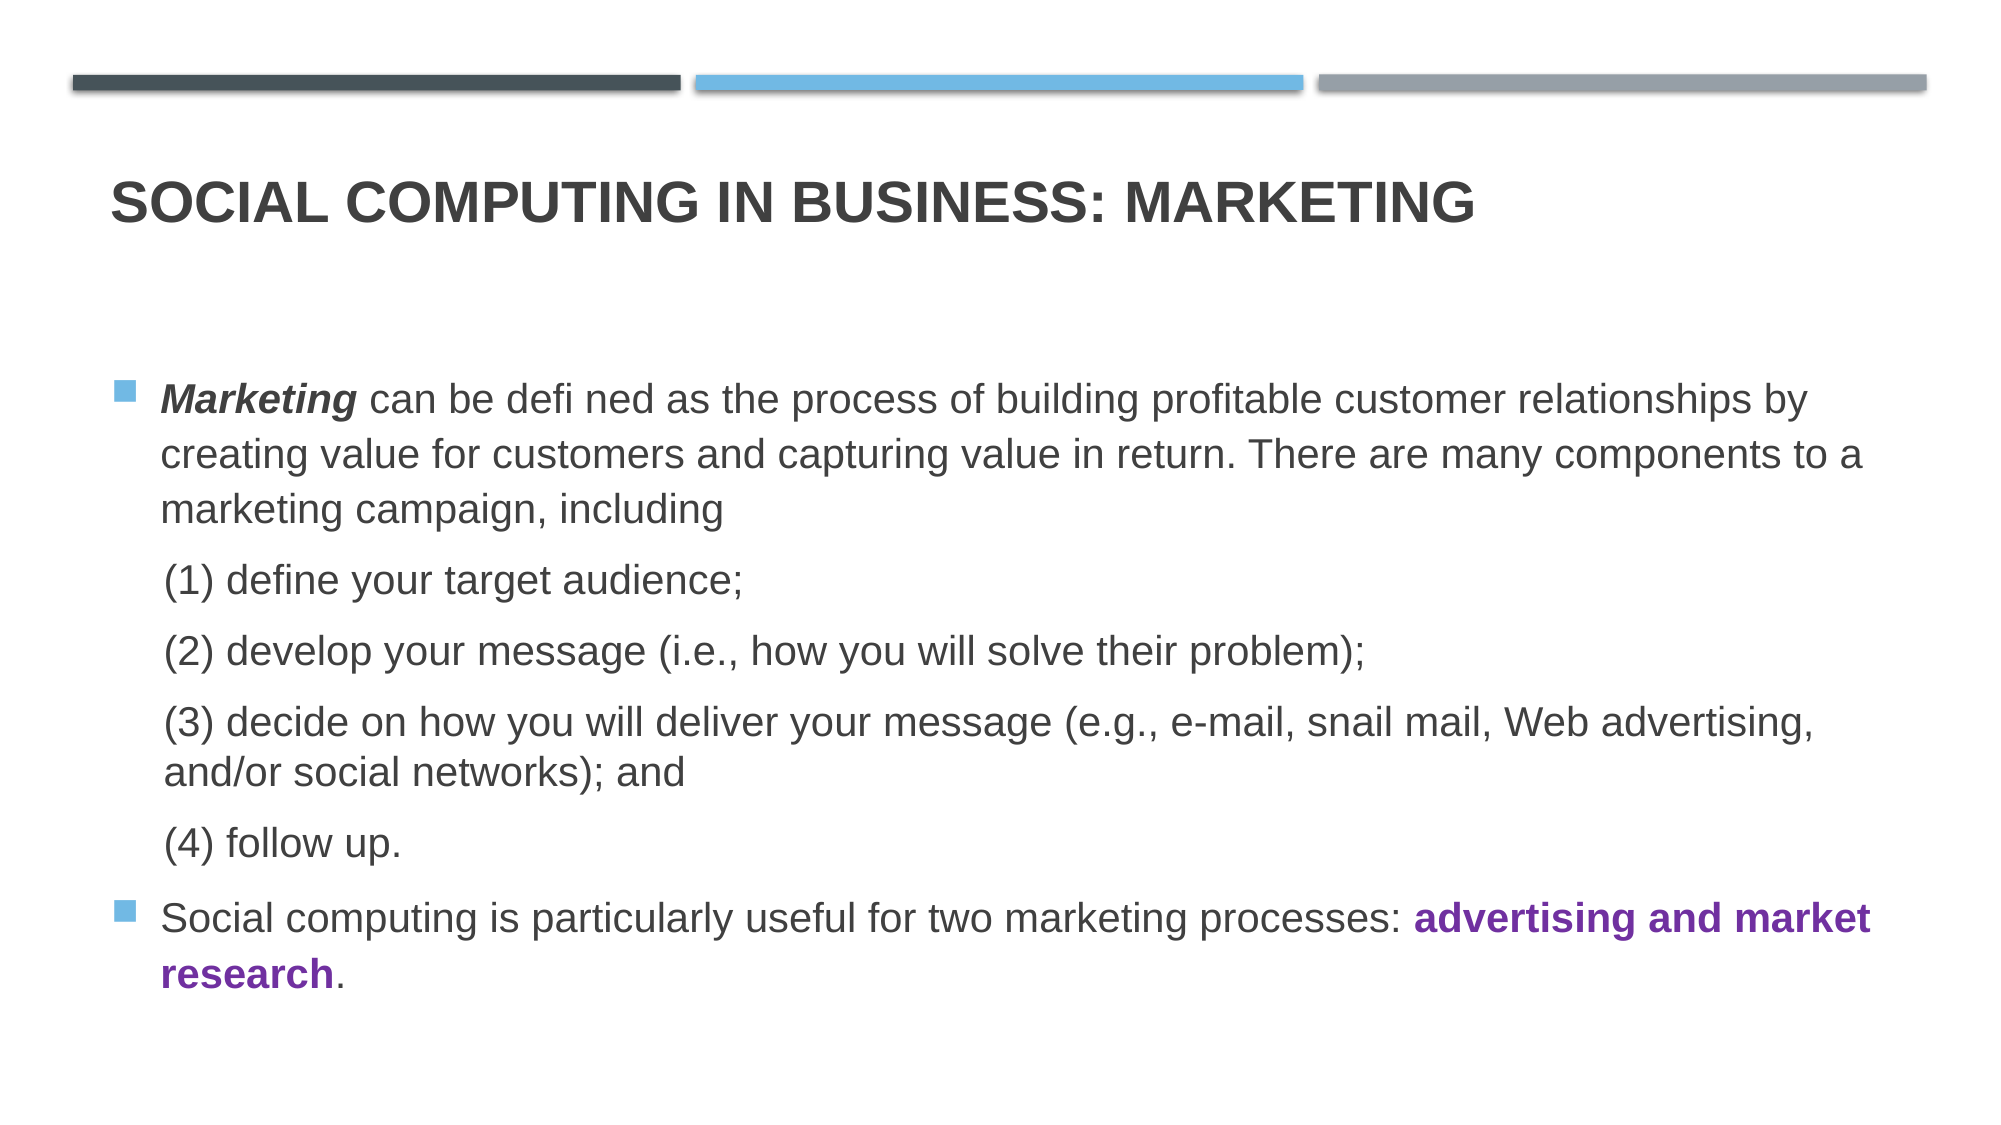

# Social Computing in Business: Marketing
Marketing can be defi ned as the process of building profitable customer relationships by creating value for customers and capturing value in return. There are many components to a marketing campaign, including
(1) define your target audience;
(2) develop your message (i.e., how you will solve their problem);
(3) decide on how you will deliver your message (e.g., e-mail, snail mail, Web advertising, and/or social networks); and
(4) follow up.
Social computing is particularly useful for two marketing processes: advertising and market research.